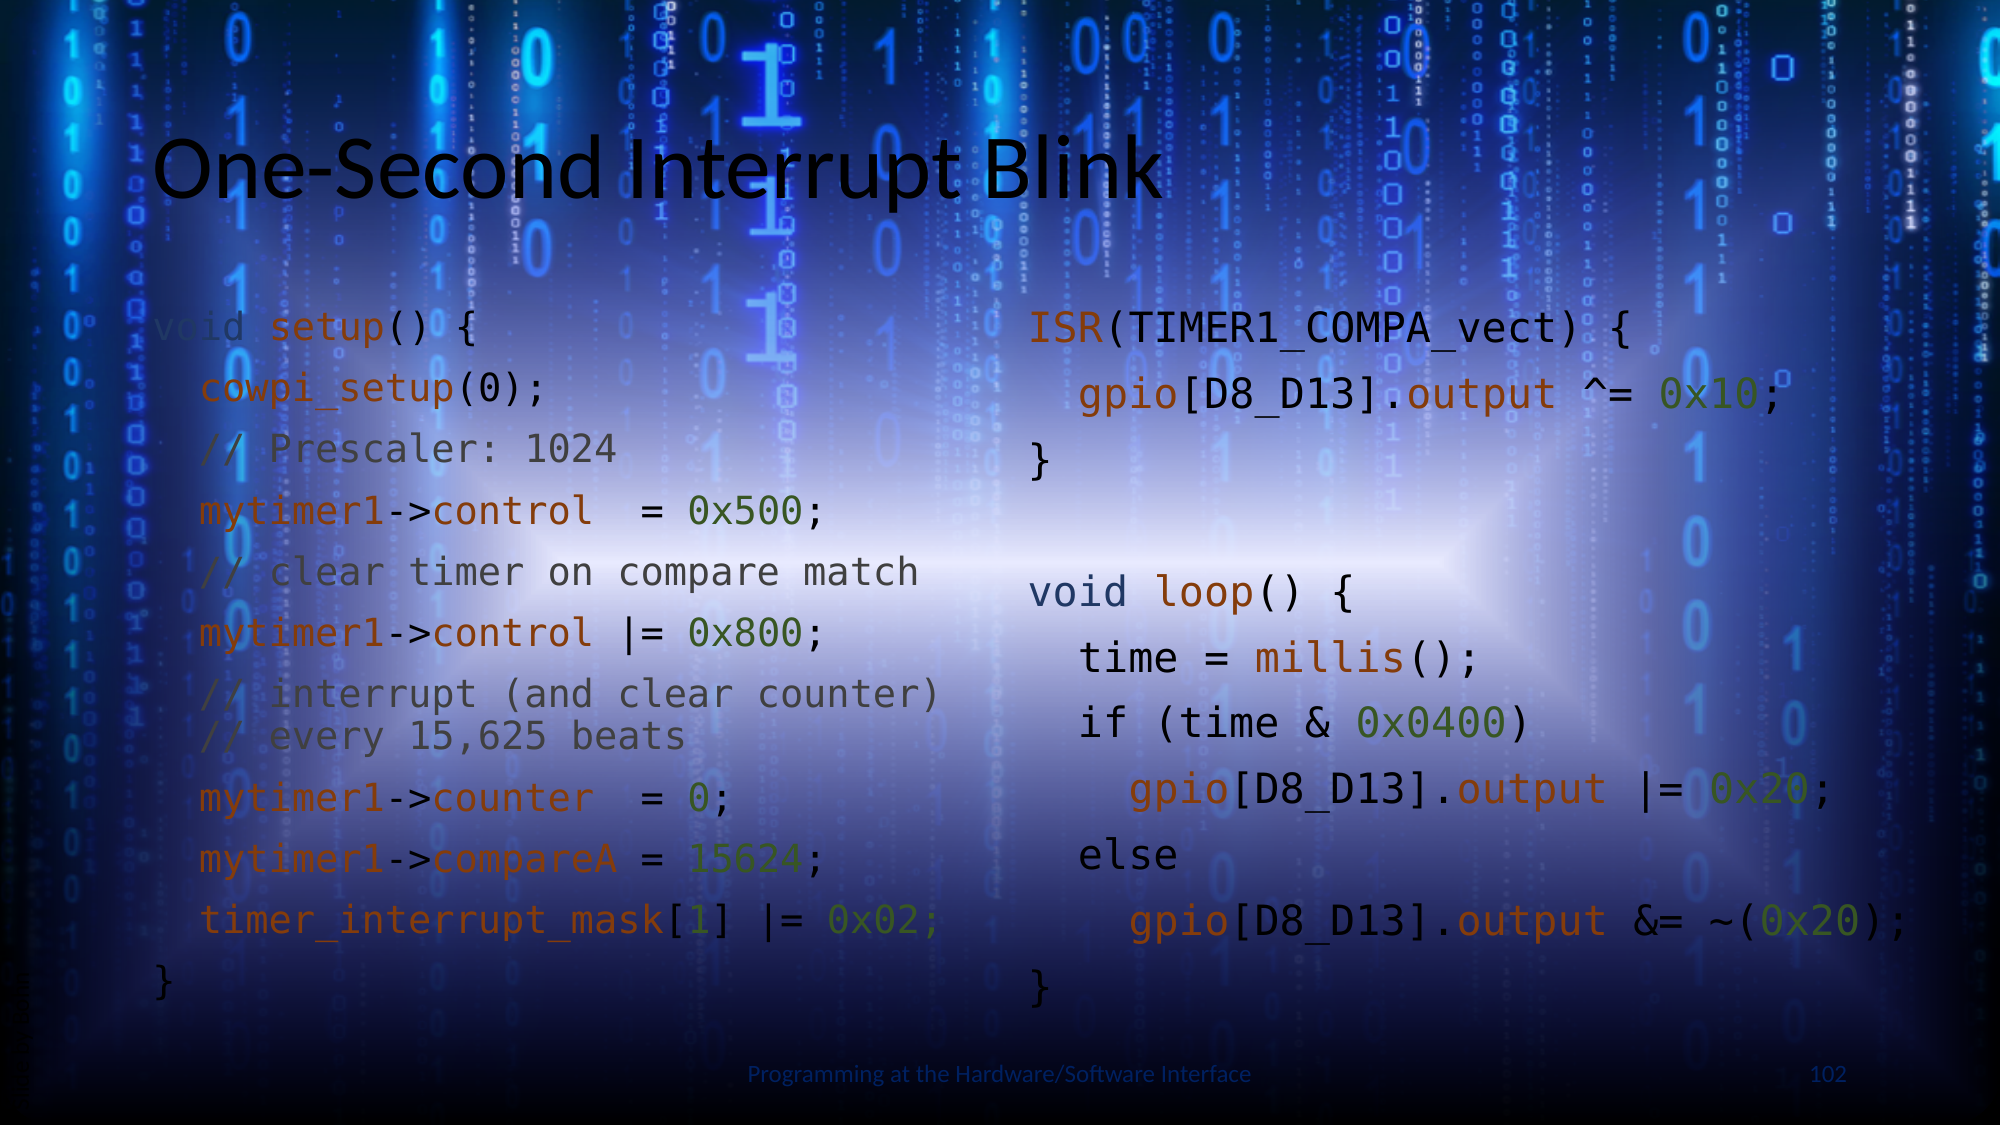

# One-Second Interrupt Blink
void setup() {
  cowpi_setup(0);
  // Prescaler: 1024
  mytimer1->control  = 0x500;
  // clear timer on compare match
  mytimer1->control |= 0x800;
  // interrupt (and clear counter)
  // every 15,625 beats
  mytimer1->counter  = 0;
  mytimer1->compareA = 15624;
  timer_interrupt_mask[1] |= 0x02;
}

ISR(TIMER1_COMPA_vect) {
  gpio[D8_D13].output ^= 0x10;
}

void loop() {
  time = millis();
  if (time & 0x0400)
    gpio[D8_D13].output |= 0x20;
  else
    gpio[D8_D13].output &= ~(0x20);
}
Slide by Bohn
Programming at the Hardware/Software Interface
102